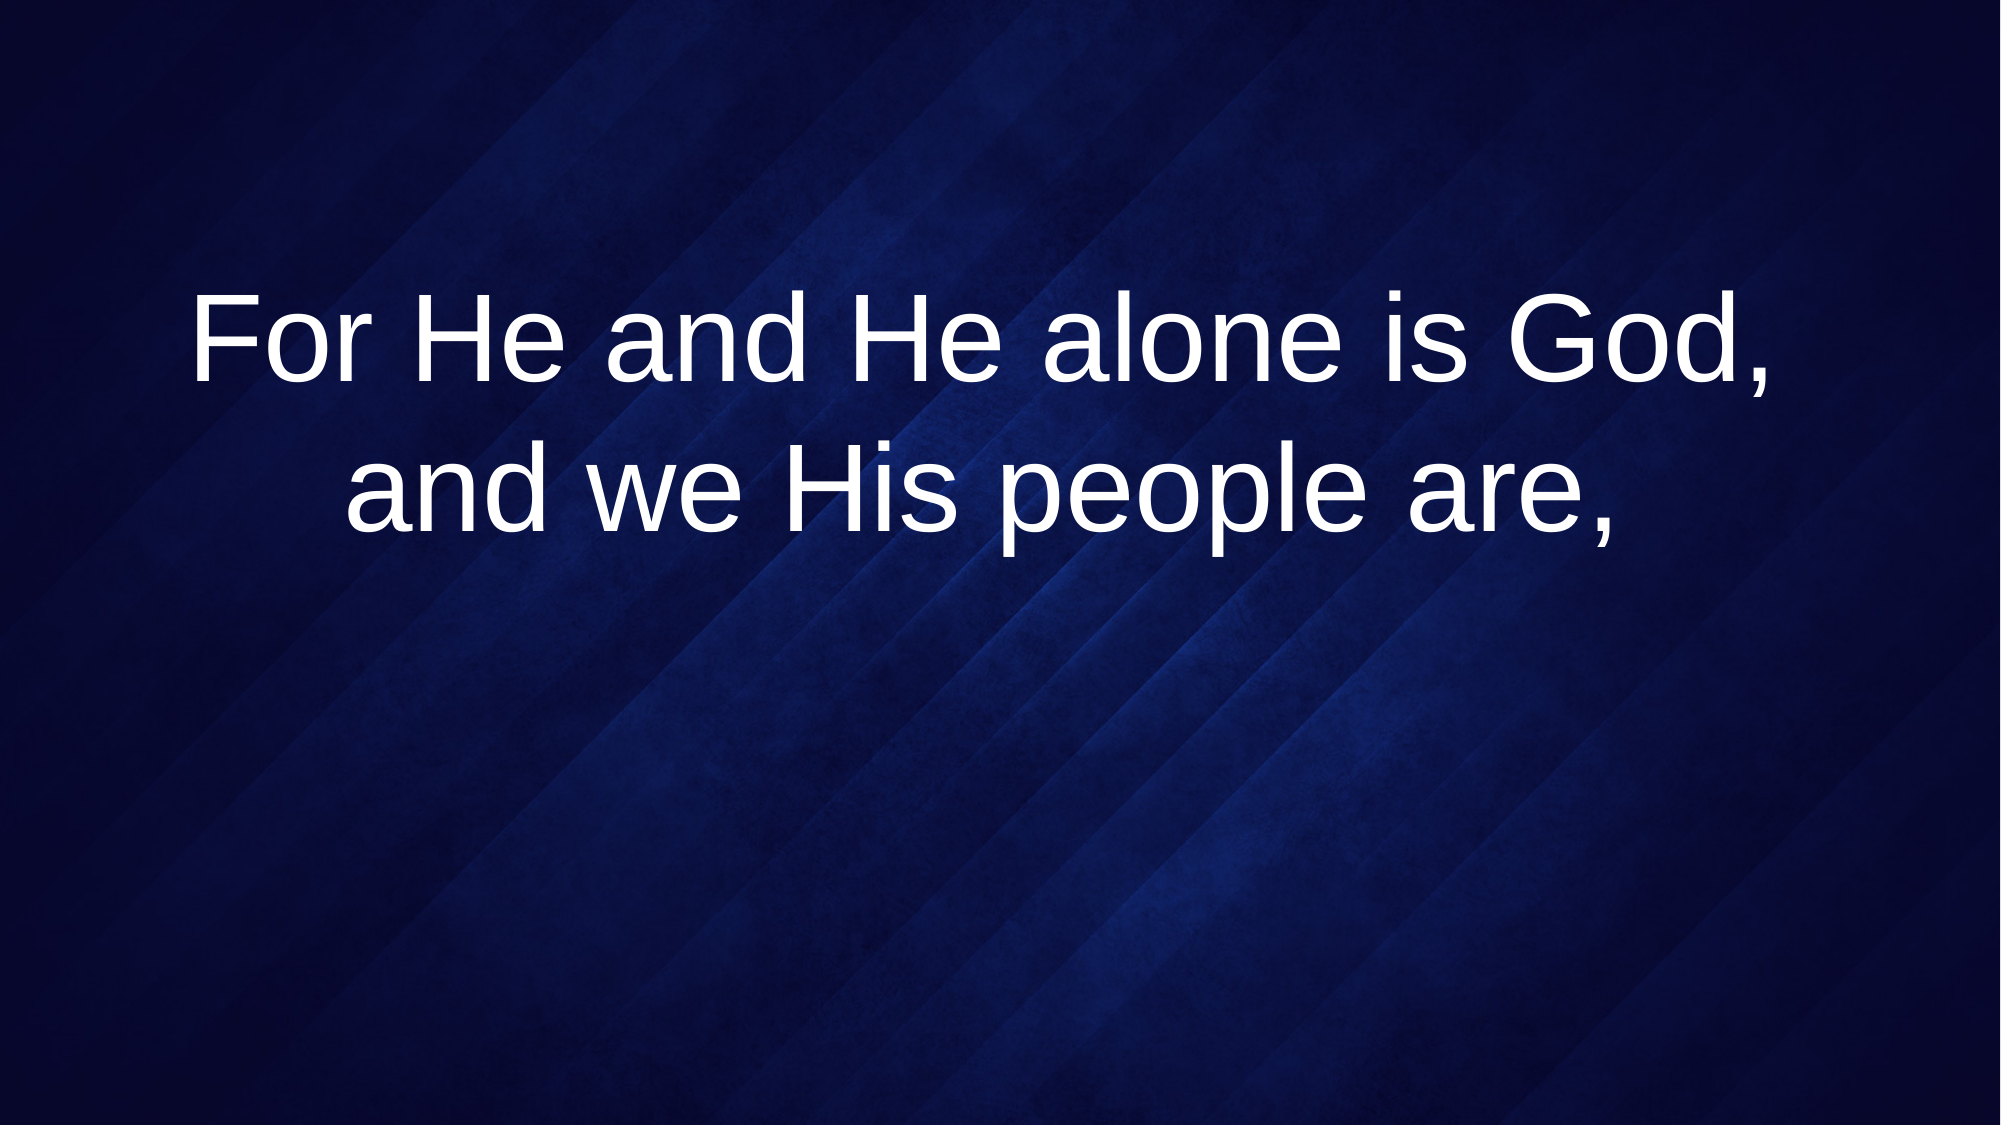

# For He and He alone is God, and we His people are,